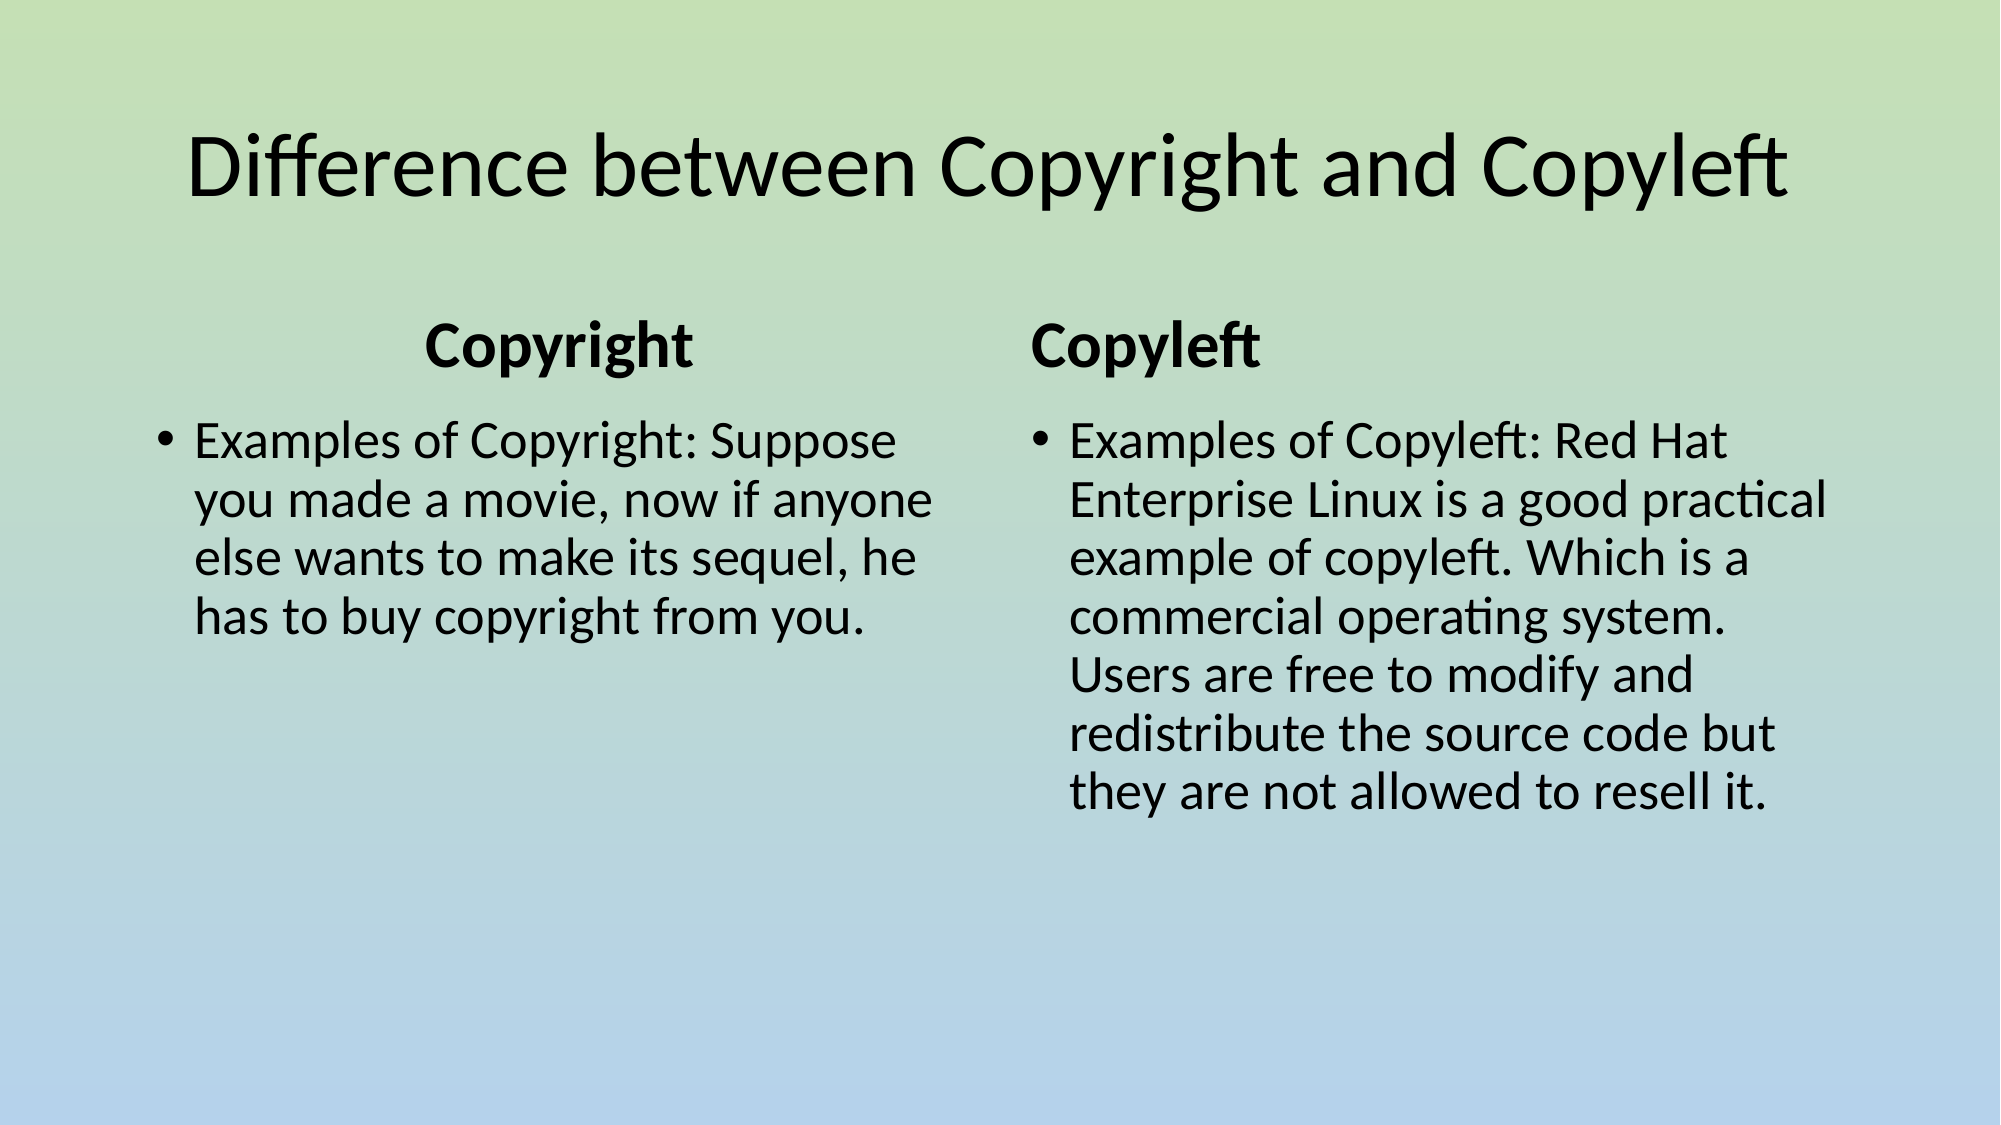

# Difference between Copyright and Copyleft
Copyright
Copyleft
Examples of Copyright: Suppose you made a movie, now if anyone else wants to make its sequel, he has to buy copyright from you.
Examples of Copyleft: Red Hat Enterprise Linux is a good practical example of copyleft. Which is a commercial operating system. Users are free to modify and redistribute the source code but they are not allowed to resell it.